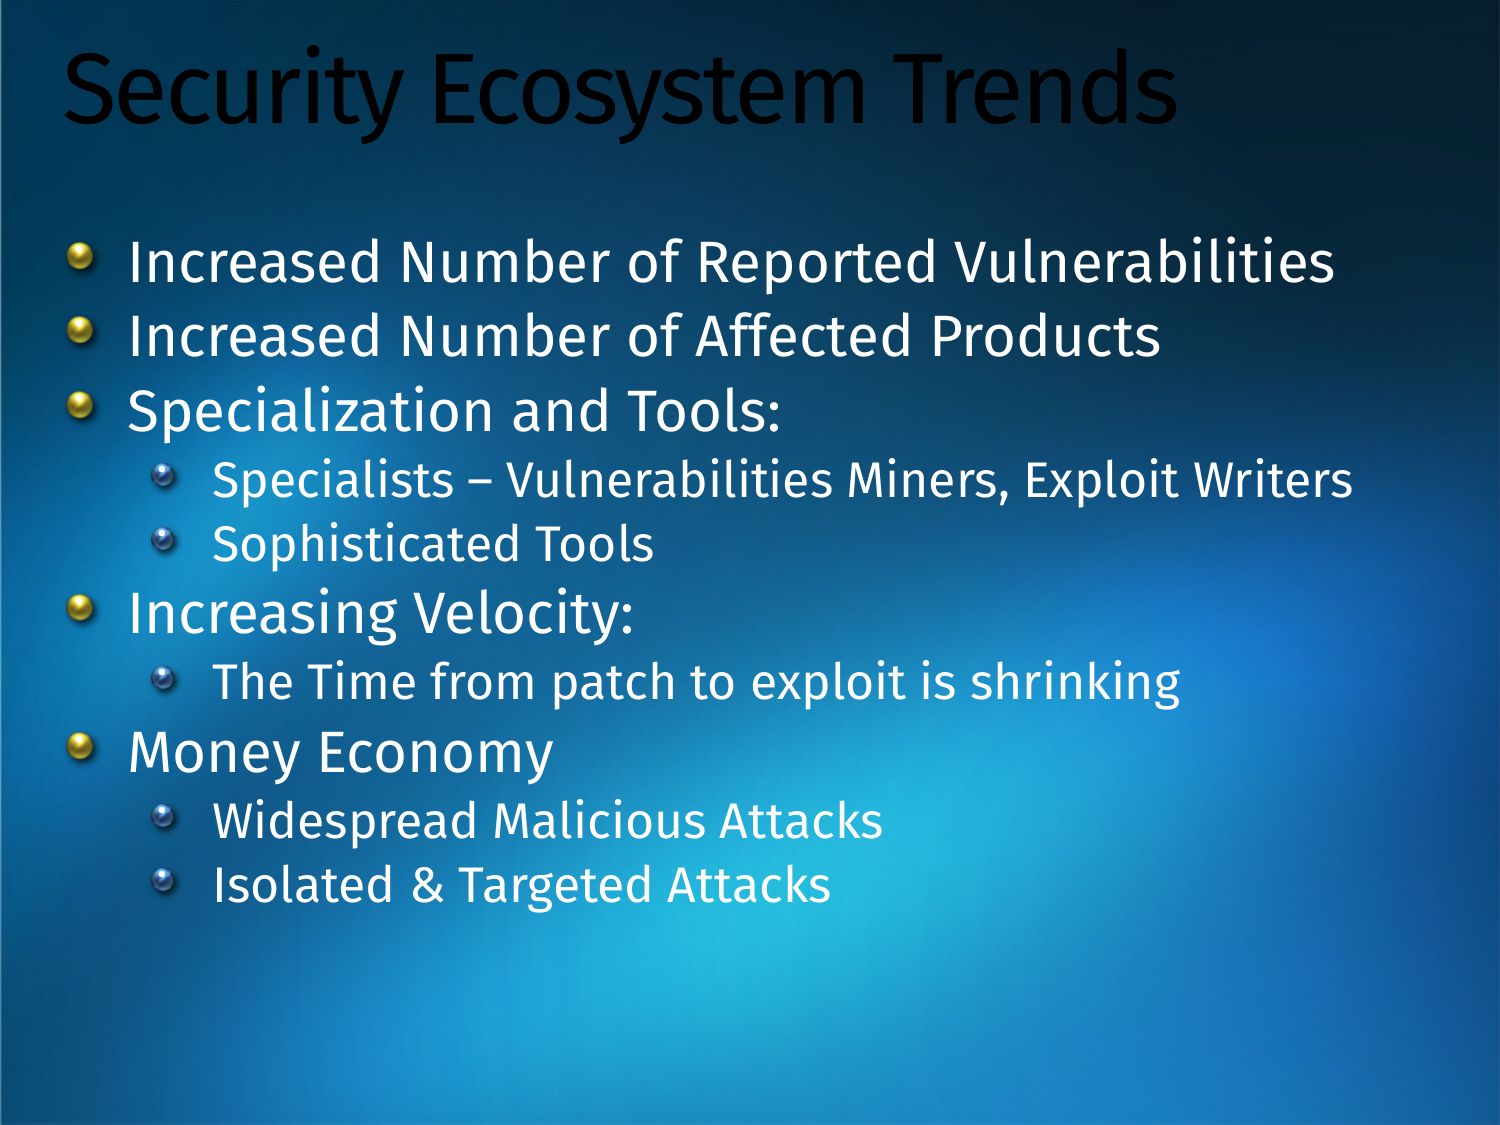

# Security Ecosystem Trends
Increased Number of Reported Vulnerabilities
Increased Number of Affected Products
Specialization and Tools:
Specialists – Vulnerabilities Miners, Exploit Writers
Sophisticated Tools
Increasing Velocity:
The Time from patch to exploit is shrinking
Money Economy
Widespread Malicious Attacks
Isolated & Targeted Attacks